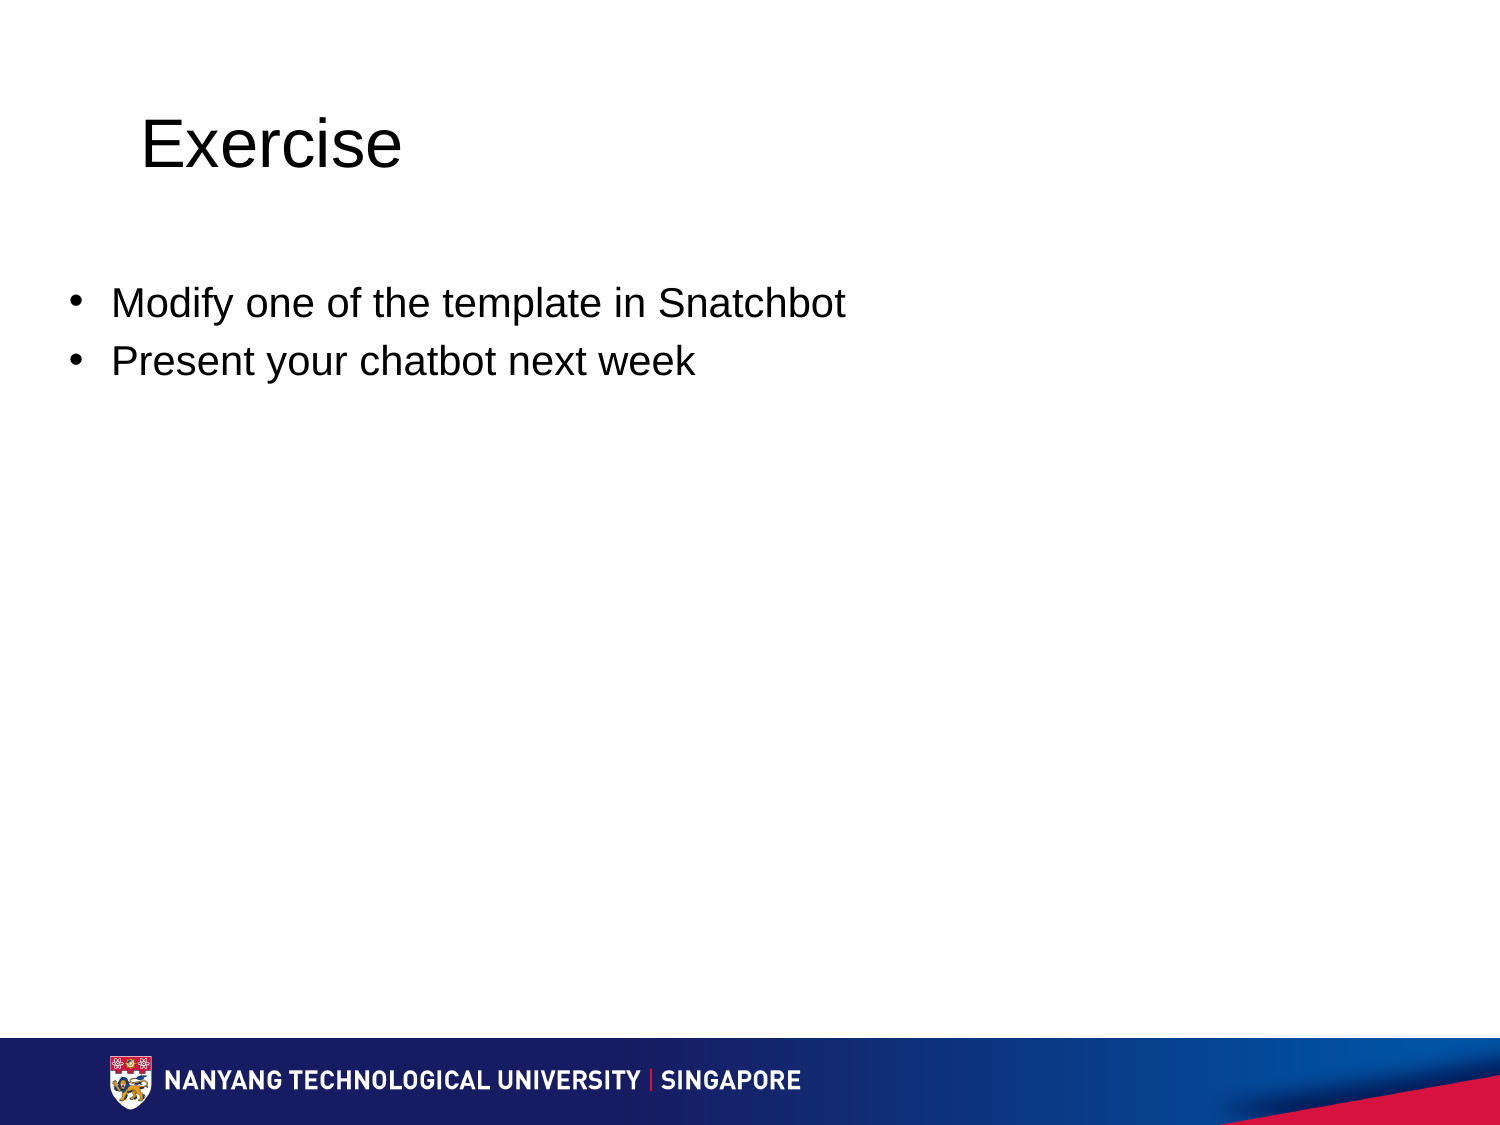

# Exercise
Modify one of the template in Snatchbot
Present your chatbot next week